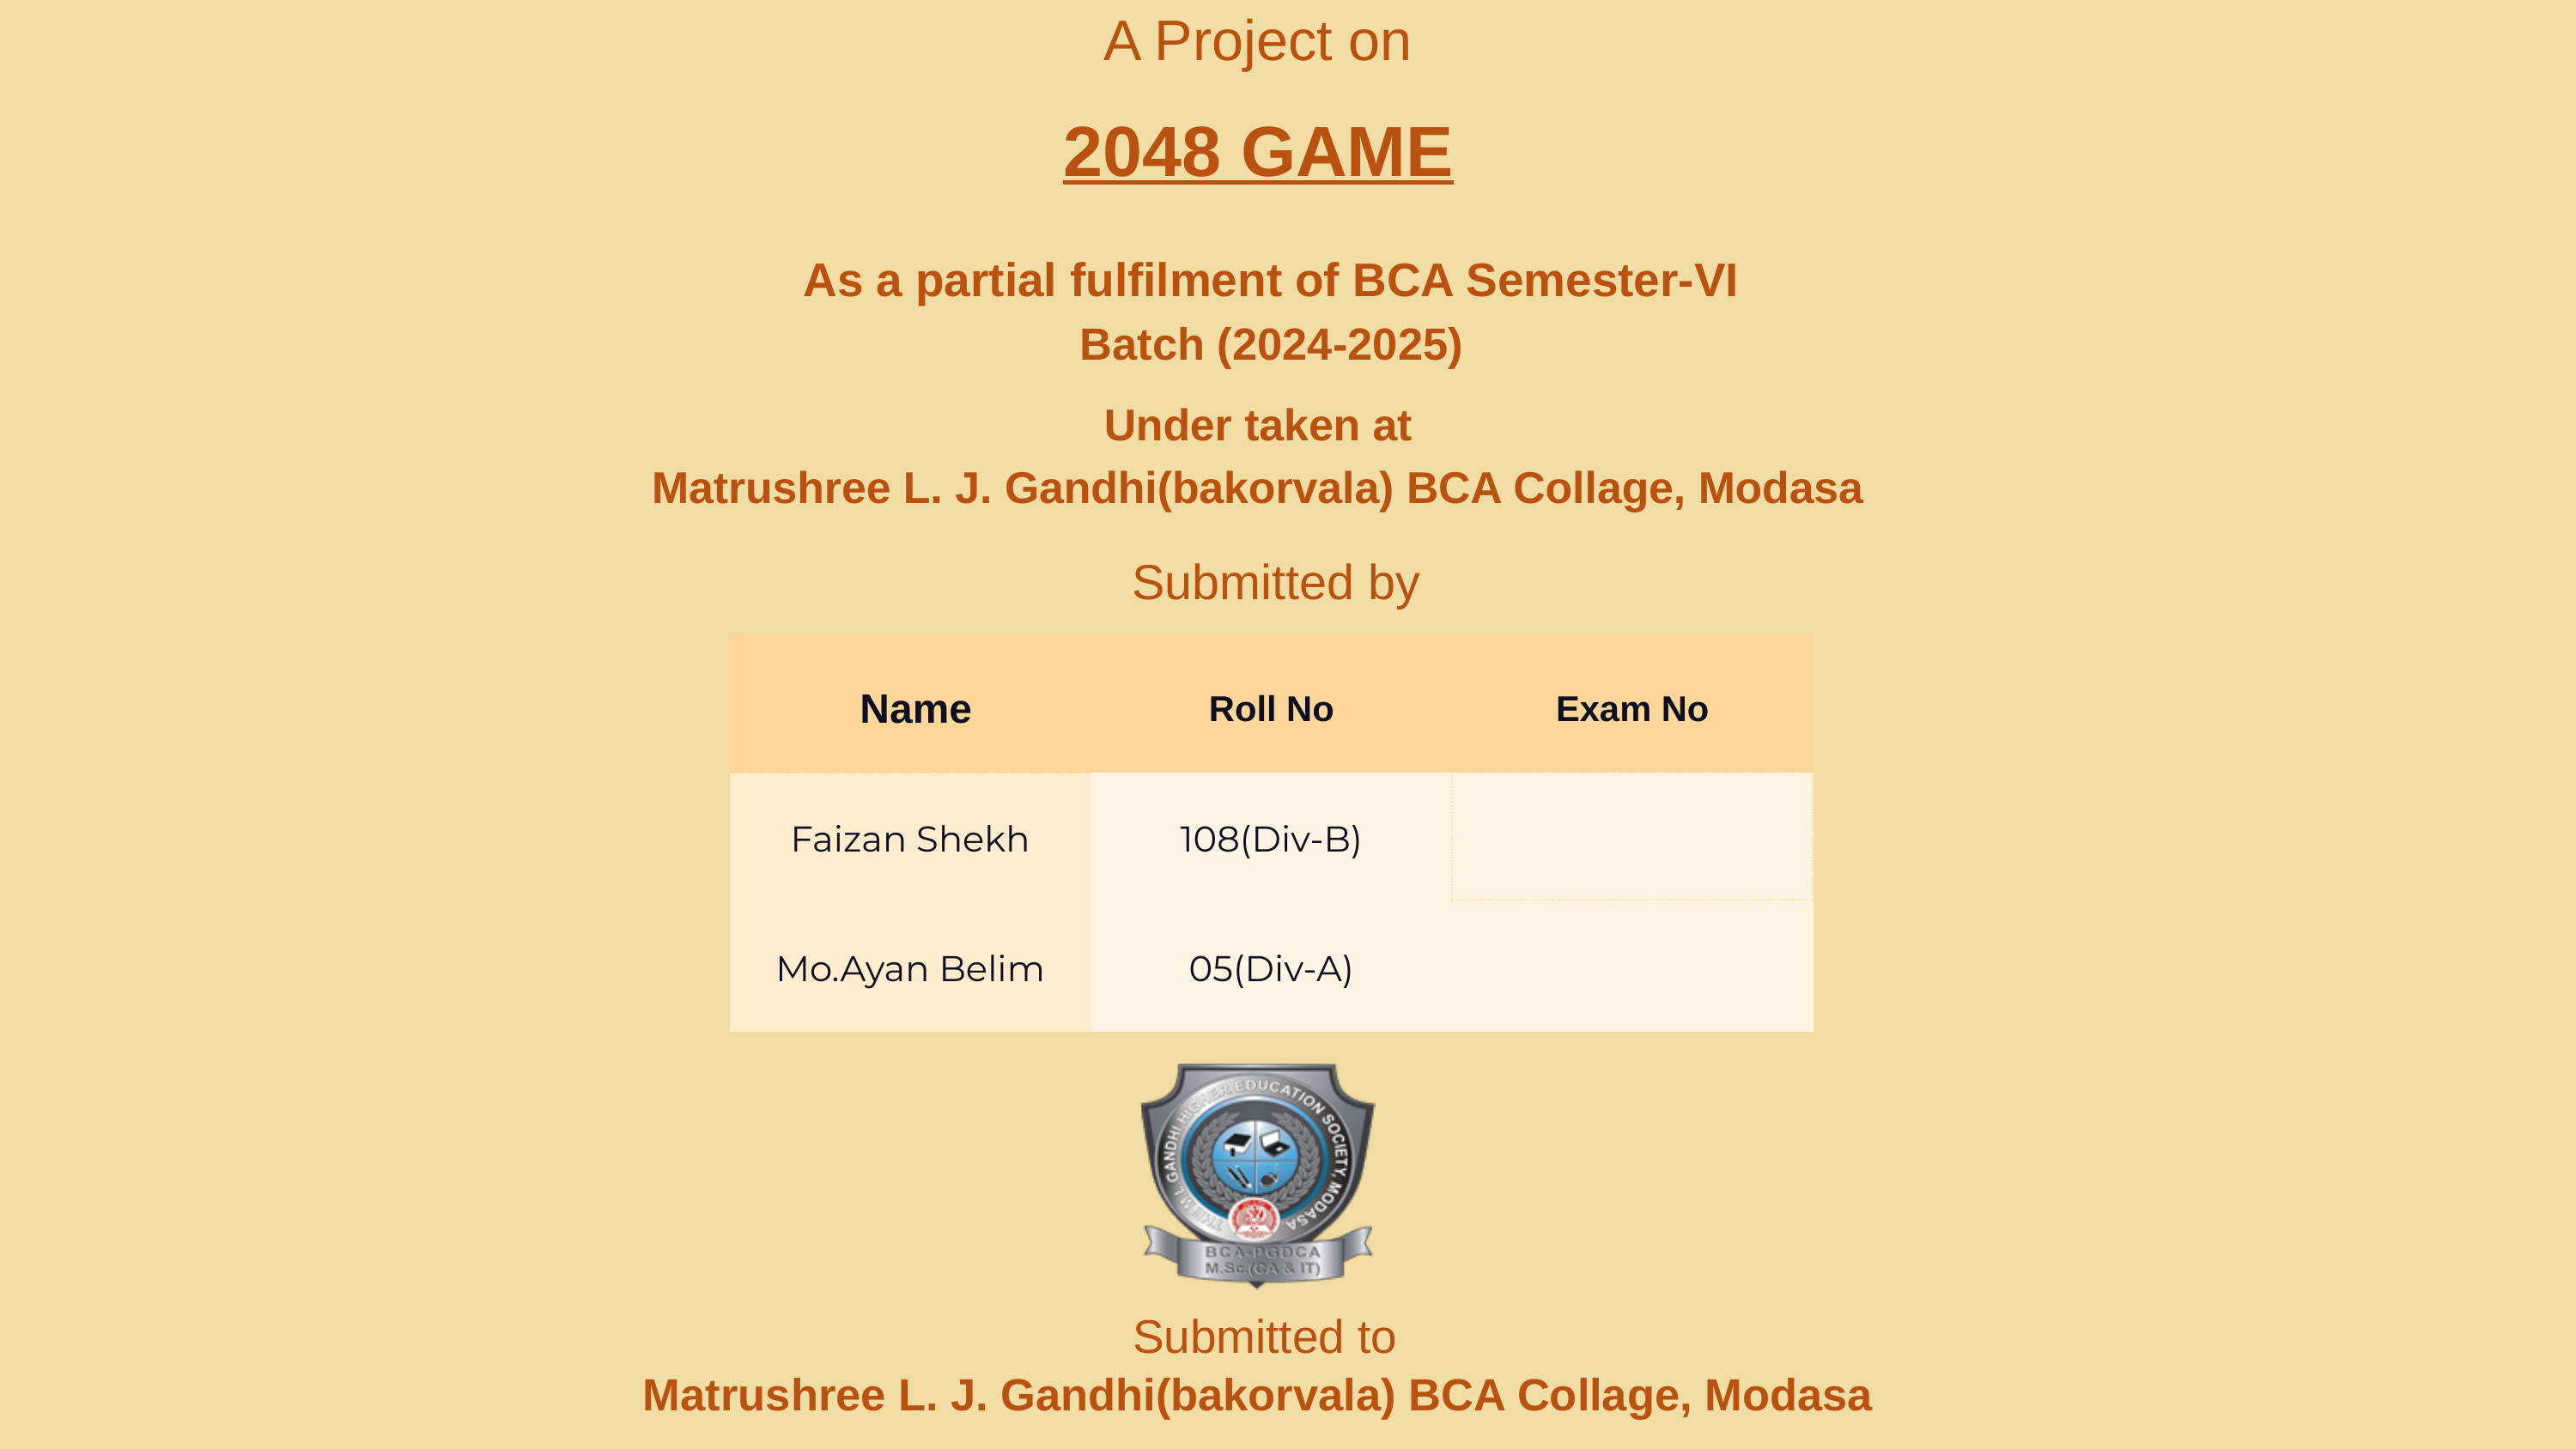

A Project on
2048 GAME
As a partial fulfilment of BCA Semester-VI
Batch (2024-2025)

Under taken at
Matrushree L. J. Gandhi(bakorvala) BCA Collage, Modasa

Submitted by

| Name | Roll No | Exam No |
| --- | --- | --- |
| Faizan Shekh | 108(Div-B) |  |
| Mo.Ayan Belim | 05(Div-A) |  |

Submitted to

Matrushree L. J. Gandhi(bakorvala) BCA Collage, Modasa